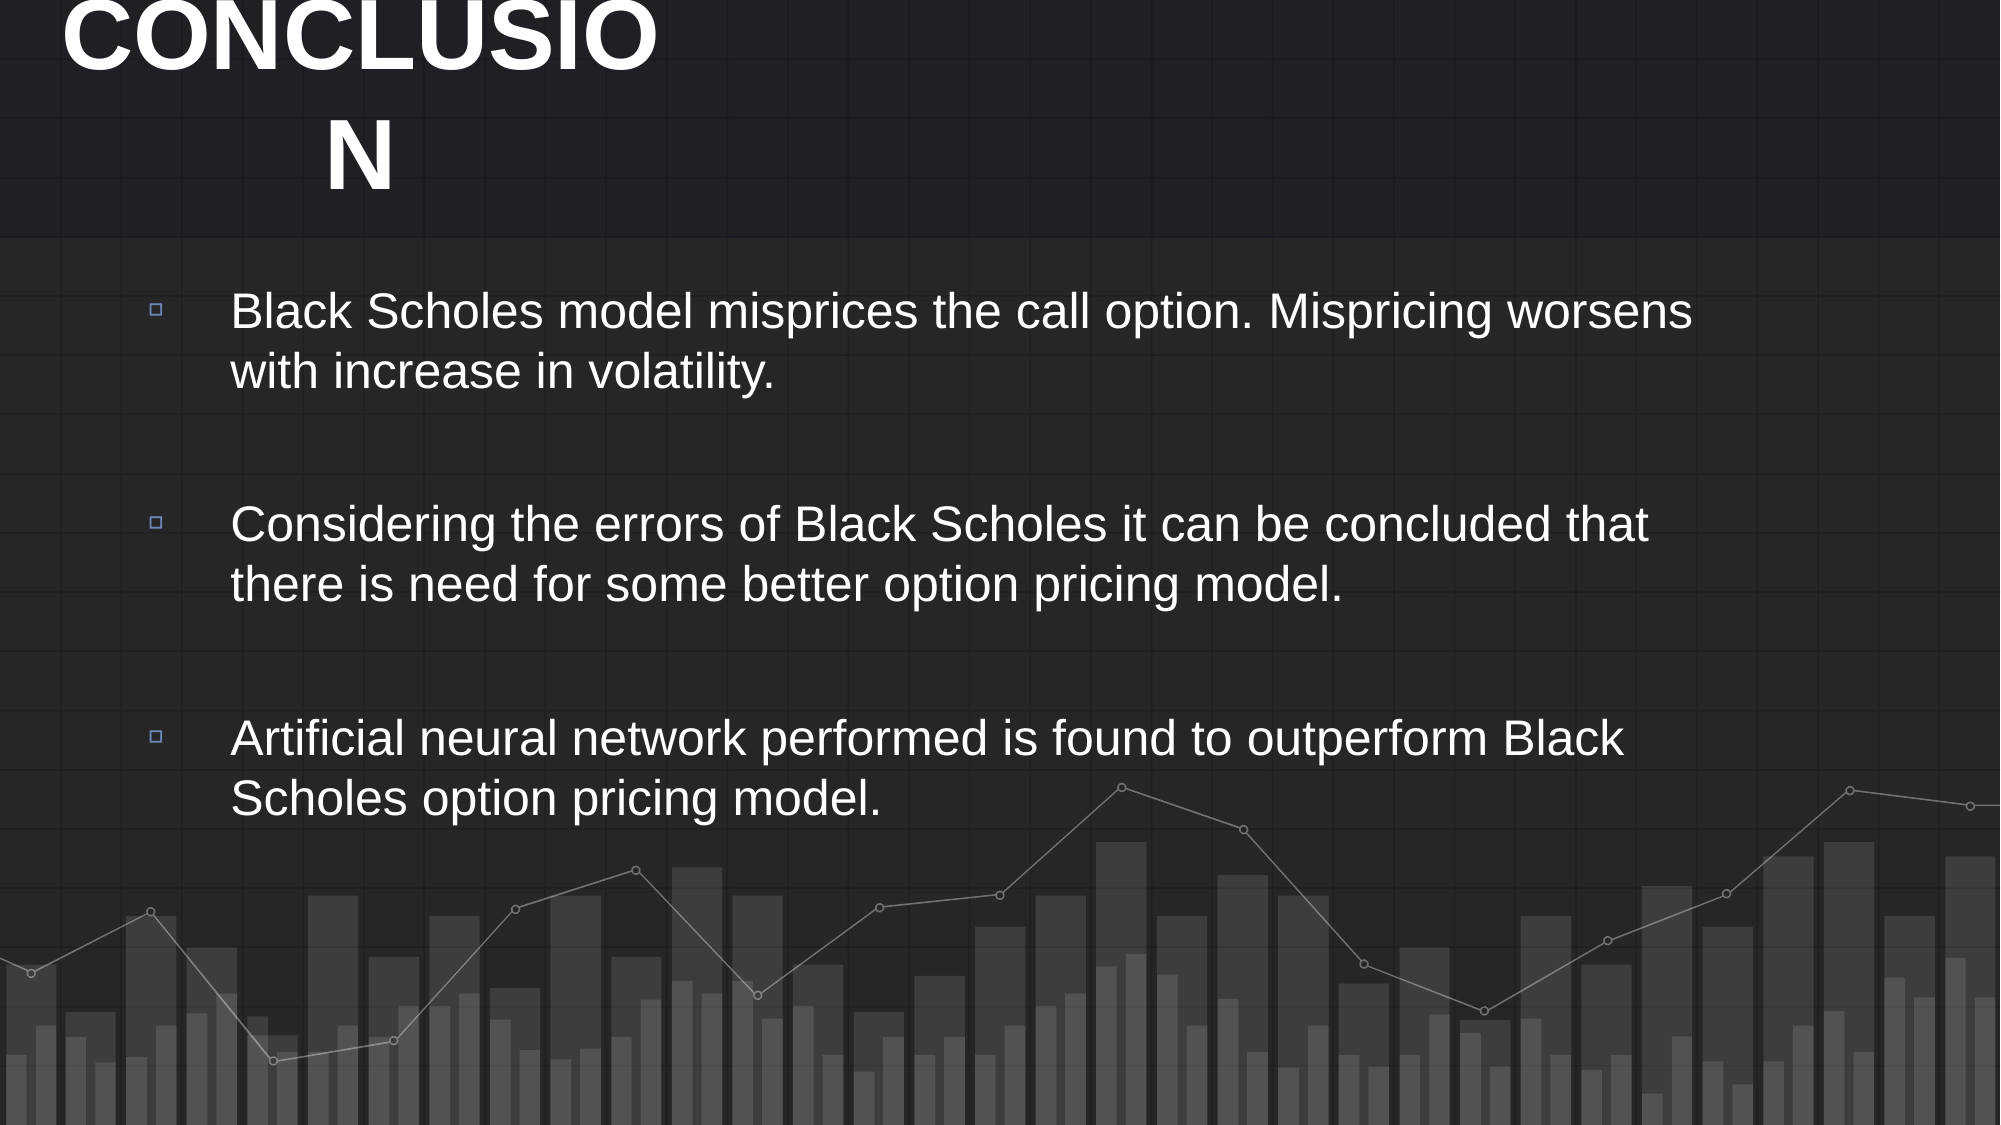

# CONCLUSION
Black Scholes model misprices the call option. Mispricing worsens with increase in volatility.

Considering the errors of Black Scholes it can be concluded that there is need for some better option pricing model.

Artificial neural network performed is found to outperform Black Scholes option pricing model.